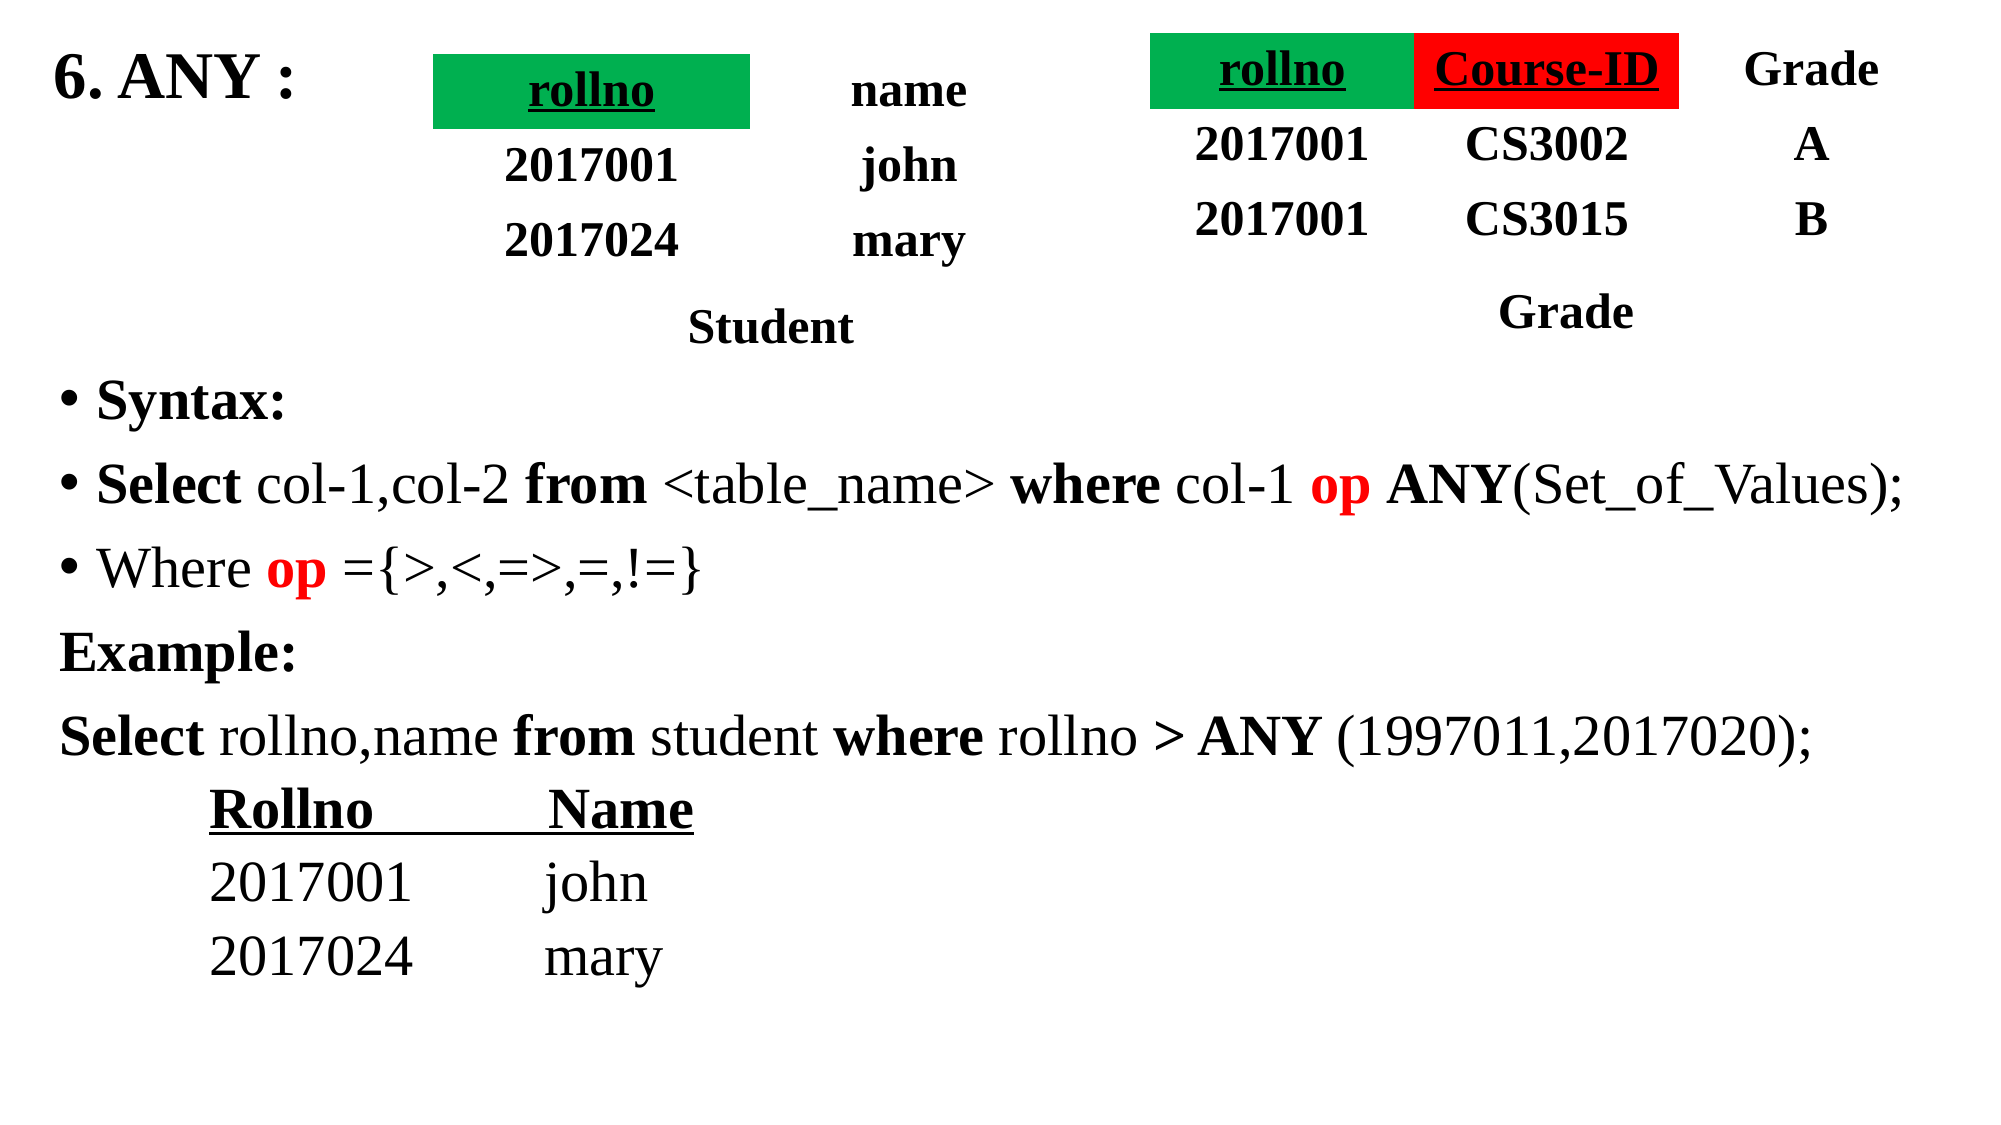

6. ANY :
| rollno | Course-ID | Grade |
| --- | --- | --- |
| 2017001 | CS3002 | A |
| 2017001 | CS3015 | B |
| rollno | name |
| --- | --- |
| 2017001 | john |
| 2017024 | mary |
Grade
Student
Syntax:
Select col-1,col-2 from <table_name> where col-1 op ANY(Set_of_Values);
Where op ={>,<,=>,=,!=}
Example:
Select rollno,name from student where rollno > ANY (1997011,2017020);
Rollno            Name
2017001         john
2017024         mary